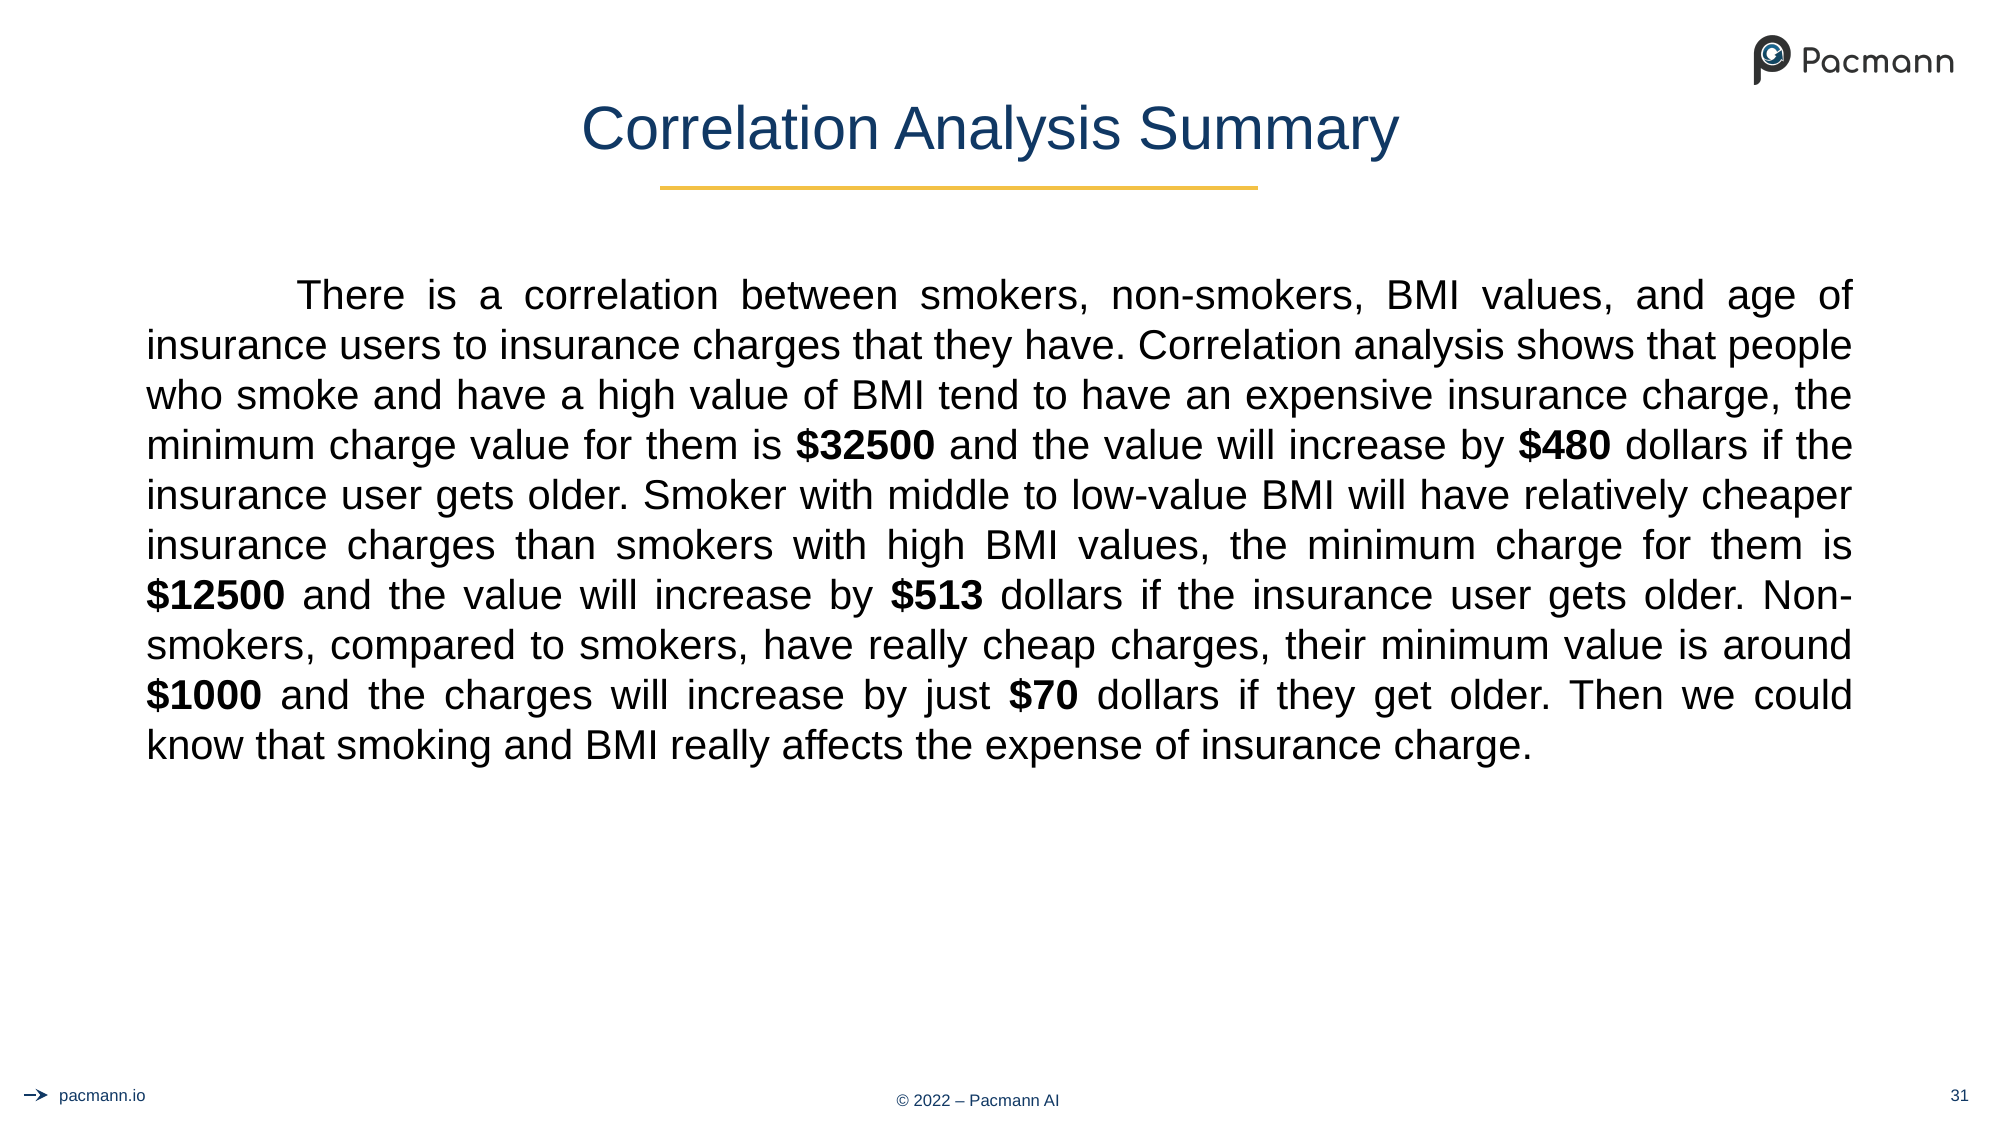

# Correlation Analysis Summary
	There is a correlation between smokers, non-smokers, BMI values, and age of insurance users to insurance charges that they have. Correlation analysis shows that people who smoke and have a high value of BMI tend to have an expensive insurance charge, the minimum charge value for them is $32500 and the value will increase by $480 dollars if the insurance user gets older. Smoker with middle to low-value BMI will have relatively cheaper insurance charges than smokers with high BMI values, the minimum charge for them is $12500 and the value will increase by $513 dollars if the insurance user gets older. Non-smokers, compared to smokers, have really cheap charges, their minimum value is around $1000 and the charges will increase by just $70 dollars if they get older. Then we could know that smoking and BMI really affects the expense of insurance charge.